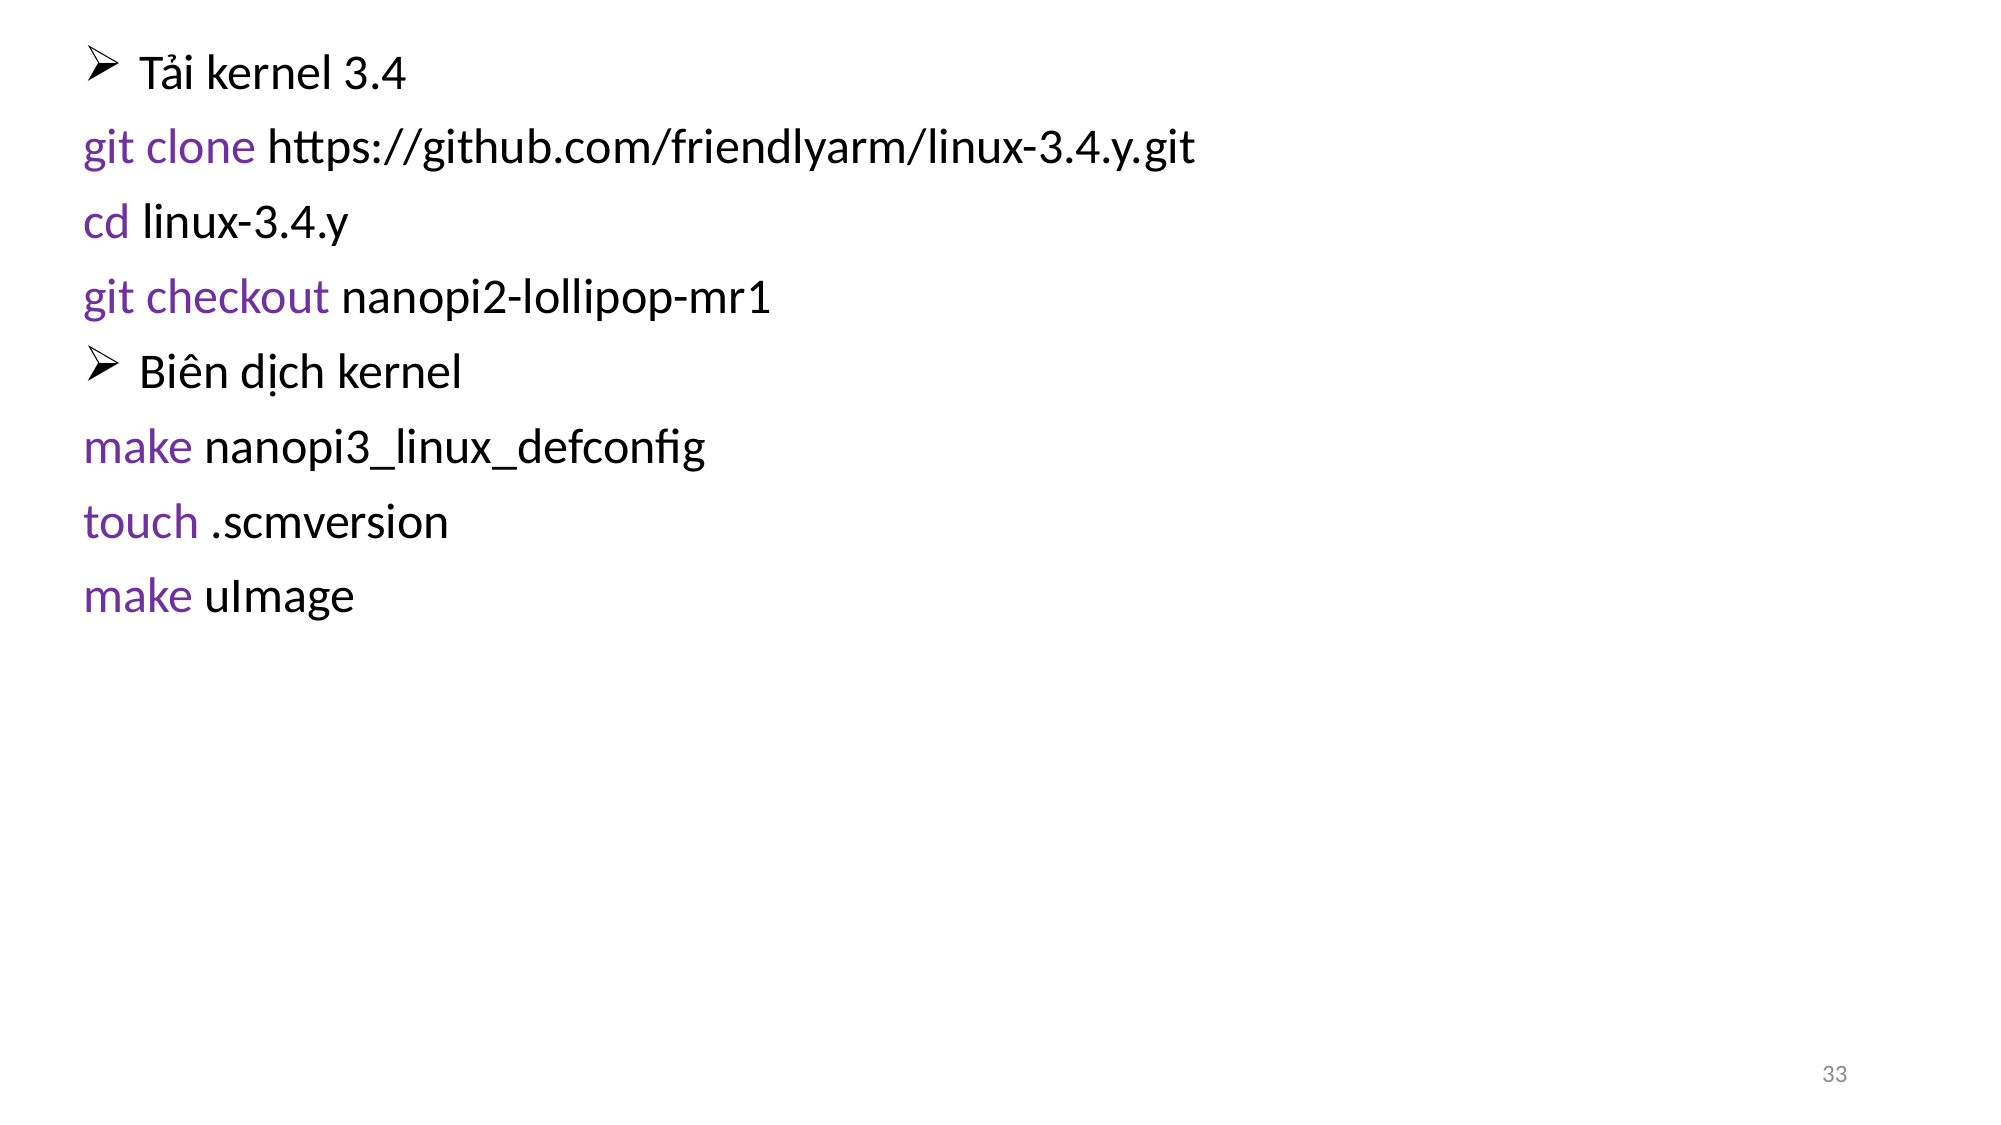

Tải kernel 3.4
git clone https://github.com/friendlyarm/linux-3.4.y.git
cd linux-3.4.y
git checkout nanopi2-lollipop-mr1
Biên dịch kernel
make nanopi3_linux_defconfig
touch .scmversion
make uImage

33